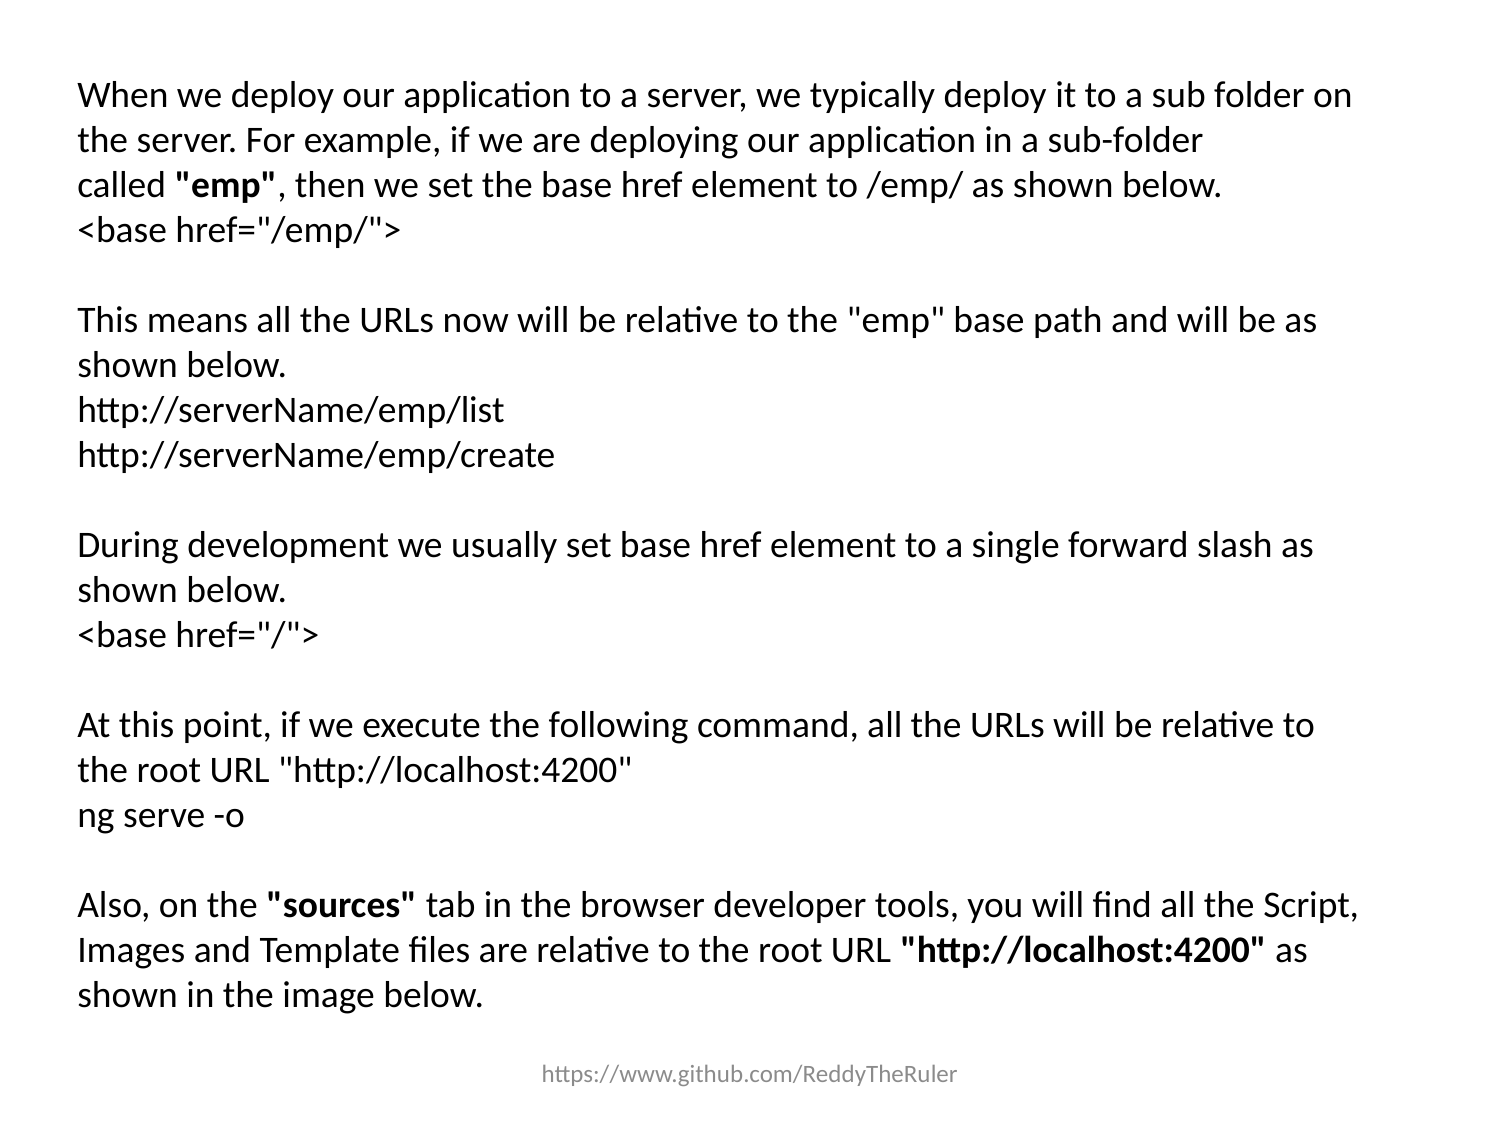

When we deploy our application to a server, we typically deploy it to a sub folder on the server. For example, if we are deploying our application in a sub-folder called "emp", then we set the base href element to /emp/ as shown below.
<base href="/emp/">
This means all the URLs now will be relative to the "emp" base path and will be as shown below.
http://serverName/emp/list
http://serverName/emp/create
During development we usually set base href element to a single forward slash as shown below. 
<base href="/">
At this point, if we execute the following command, all the URLs will be relative to the root URL "http://localhost:4200"
ng serve -o 
Also, on the "sources" tab in the browser developer tools, you will find all the Script,  Images and Template files are relative to the root URL "http://localhost:4200" as shown in the image below.
https://www.github.com/ReddyTheRuler